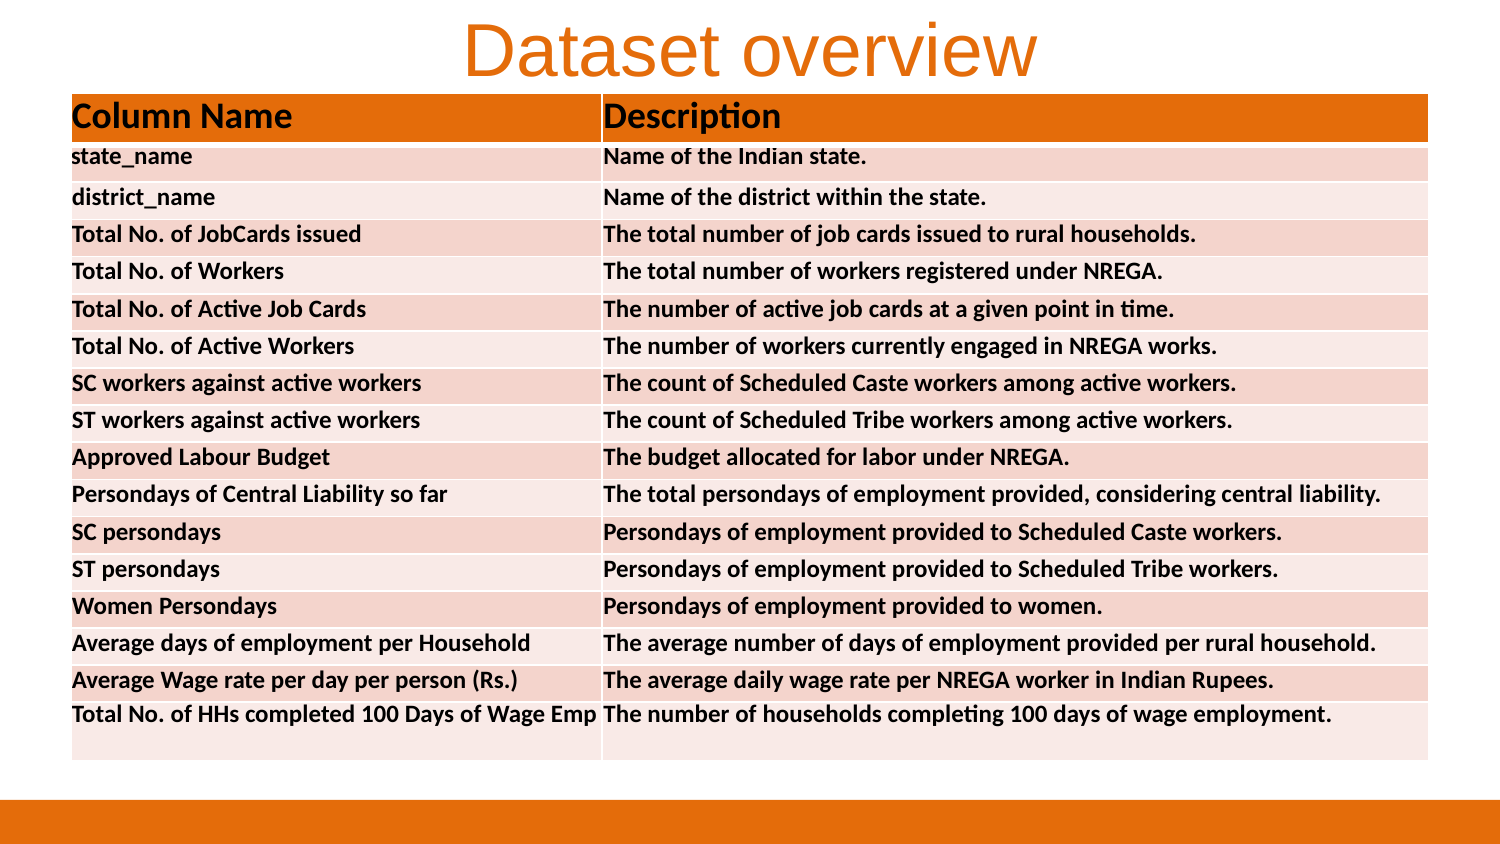

Dataset overview
| Column Name | Description |
| --- | --- |
| state\_name | Name of the Indian state. |
| district\_name | Name of the district within the state. |
| Total No. of JobCards issued | The total number of job cards issued to rural households. |
| Total No. of Workers | The total number of workers registered under NREGA. |
| Total No. of Active Job Cards | The number of active job cards at a given point in time. |
| Total No. of Active Workers | The number of workers currently engaged in NREGA works. |
| SC workers against active workers | The count of Scheduled Caste workers among active workers. |
| ST workers against active workers | The count of Scheduled Tribe workers among active workers. |
| Approved Labour Budget | The budget allocated for labor under NREGA. |
| Persondays of Central Liability so far | The total persondays of employment provided, considering central liability. |
| SC persondays | Persondays of employment provided to Scheduled Caste workers. |
| ST persondays | Persondays of employment provided to Scheduled Tribe workers. |
| Women Persondays | Persondays of employment provided to women. |
| Average days of employment per Household | The average number of days of employment provided per rural household. |
| Average Wage rate per day per person (Rs.) | The average daily wage rate per NREGA worker in Indian Rupees. |
| Total No. of HHs completed 100 Days of Wage Emp | The number of households completing 100 days of wage employment. |